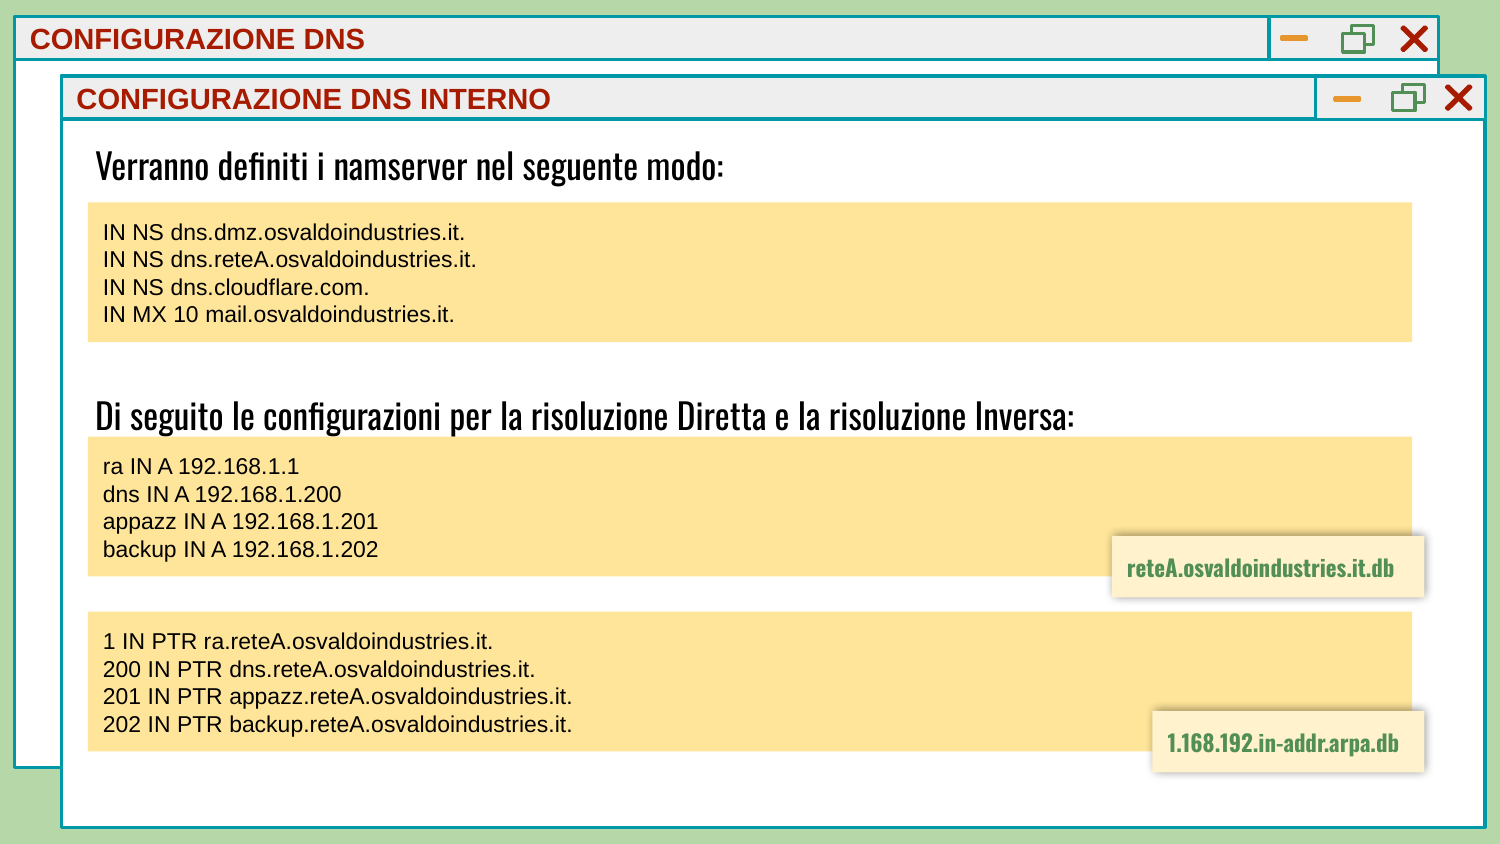

CONFIGURAZIONE DNS

CONFIGURAZIONE DNS INTERNO

Verranno definiti i namserver nel seguente modo:
IN NS dns.dmz.osvaldoindustries.it.
IN NS dns.reteA.osvaldoindustries.it.
IN NS dns.cloudflare.com.
IN MX 10 mail.osvaldoindustries.it.
Di seguito le configurazioni per la risoluzione Diretta e la risoluzione Inversa:

ra IN A 192.168.1.1
dns IN A 192.168.1.200
appazz IN A 192.168.1.201
backup IN A 192.168.1.202
reteA.osvaldoindustries.it.db
1 IN PTR ra.reteA.osvaldoindustries.it.
200 IN PTR dns.reteA.osvaldoindustries.it.
201 IN PTR appazz.reteA.osvaldoindustries.it.
202 IN PTR backup.reteA.osvaldoindustries.it.
1.168.192.in-addr.arpa.db